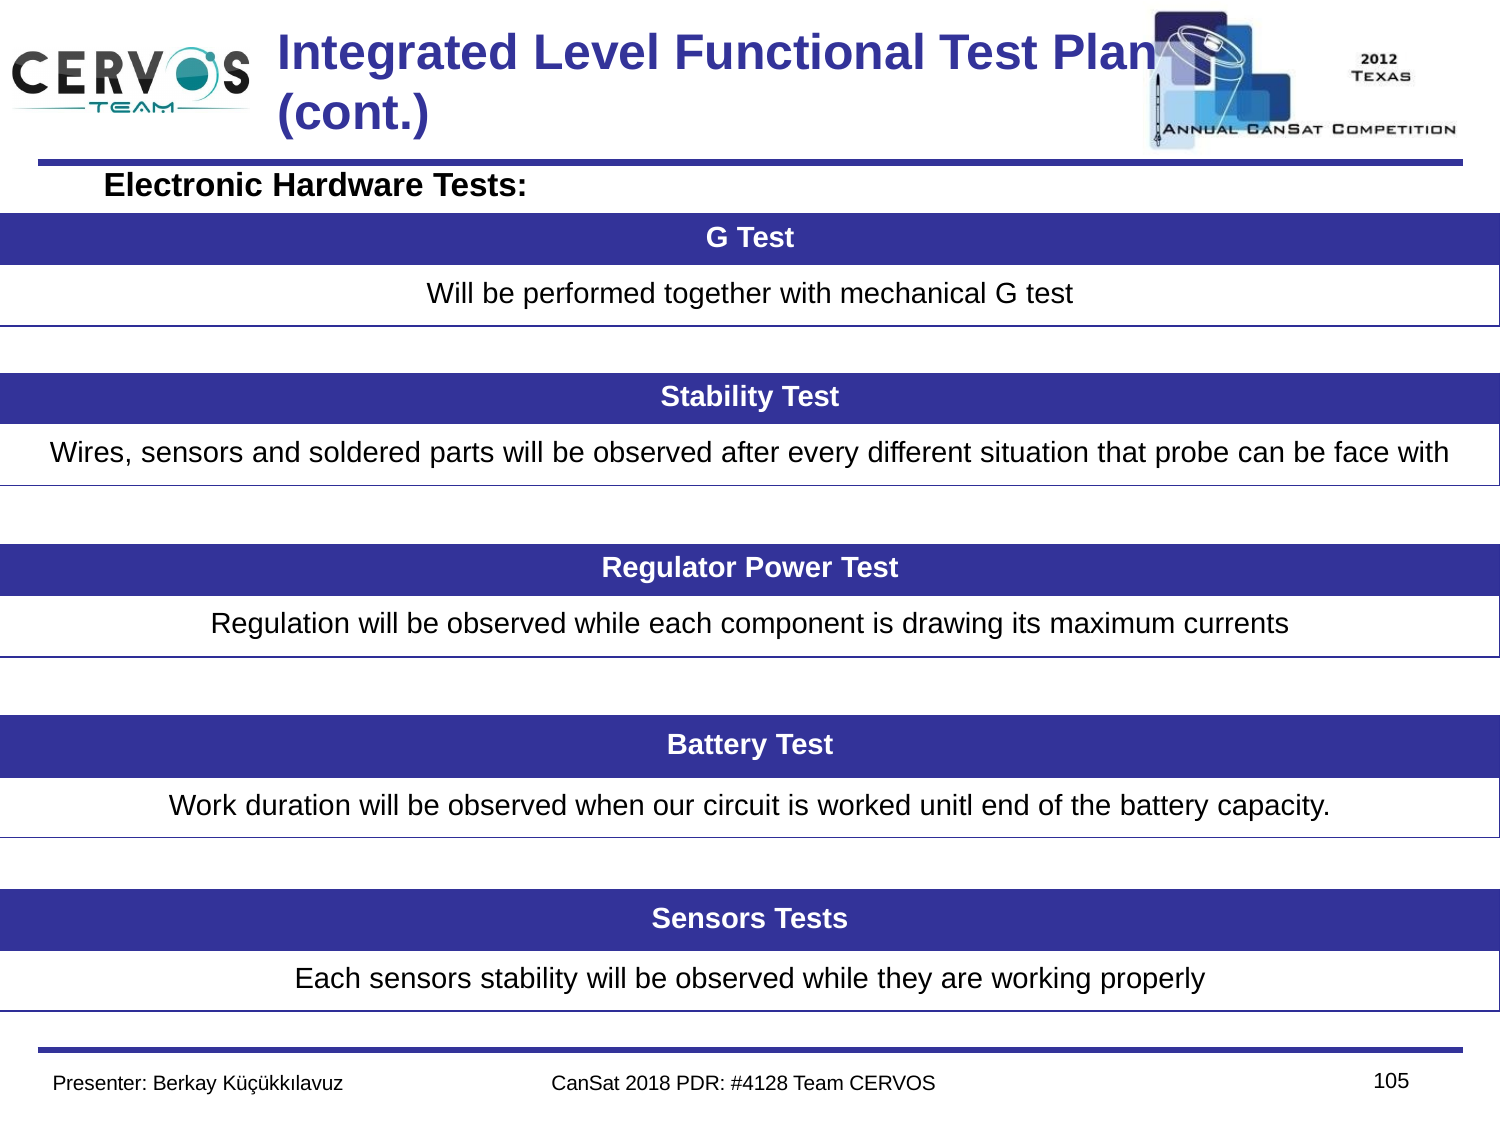

# Integrated Level Functional Test Plan
(cont.)
Team Logo
Here
(If You Want)

Electronic Hardware Tests:

| G Test |
| --- |
| Will be performed together with mechanical G test |
| Stability Test |
| --- |
| Wires, sensors and soldered parts will be observed after every different situation that probe can be face with |
| Regulator Power Test |
| --- |
| Regulation will be observed while each component is drawing its maximum currents |
| Battery Test |
| --- |
| Work duration will be observed when our circuit is worked unitl end of the battery capacity. |
| Sensors Tests |
| --- |
| Each sensors stability will be observed while they are working properly |
105
Presenter: Berkay Küçükkılavuz
CanSat 2018 PDR: #4128 Team CERVOS